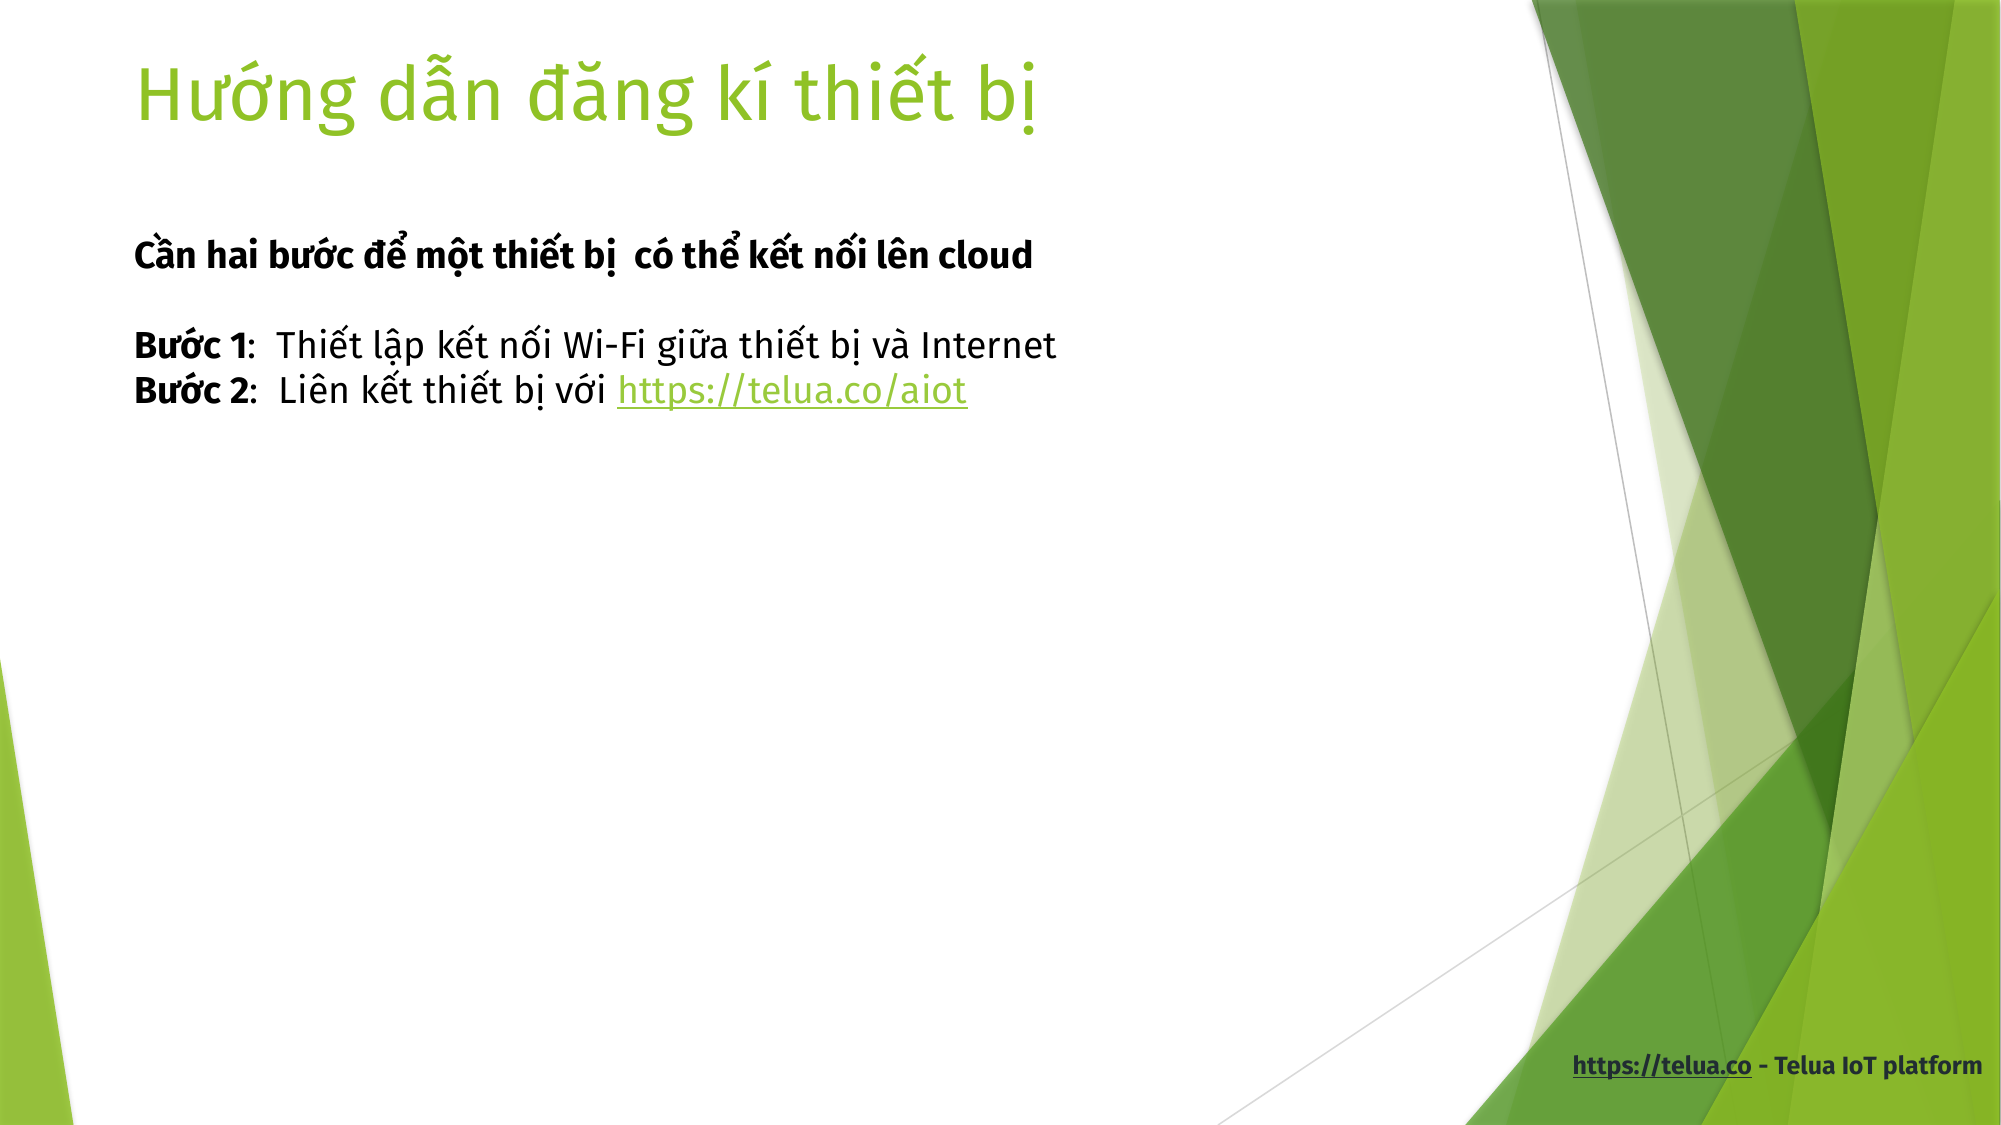

# Hướng dẫn đăng kí thiết bị
Cần hai bước để một thiết bị  có thể kết nối lên cloud

Bước 1:  Thiết lập kết nối Wi-Fi giữa thiết bị và Internet
Bước 2:  Liên kết thiết bị với https://telua.co/aiot
https://telua.co - Telua IoT platform